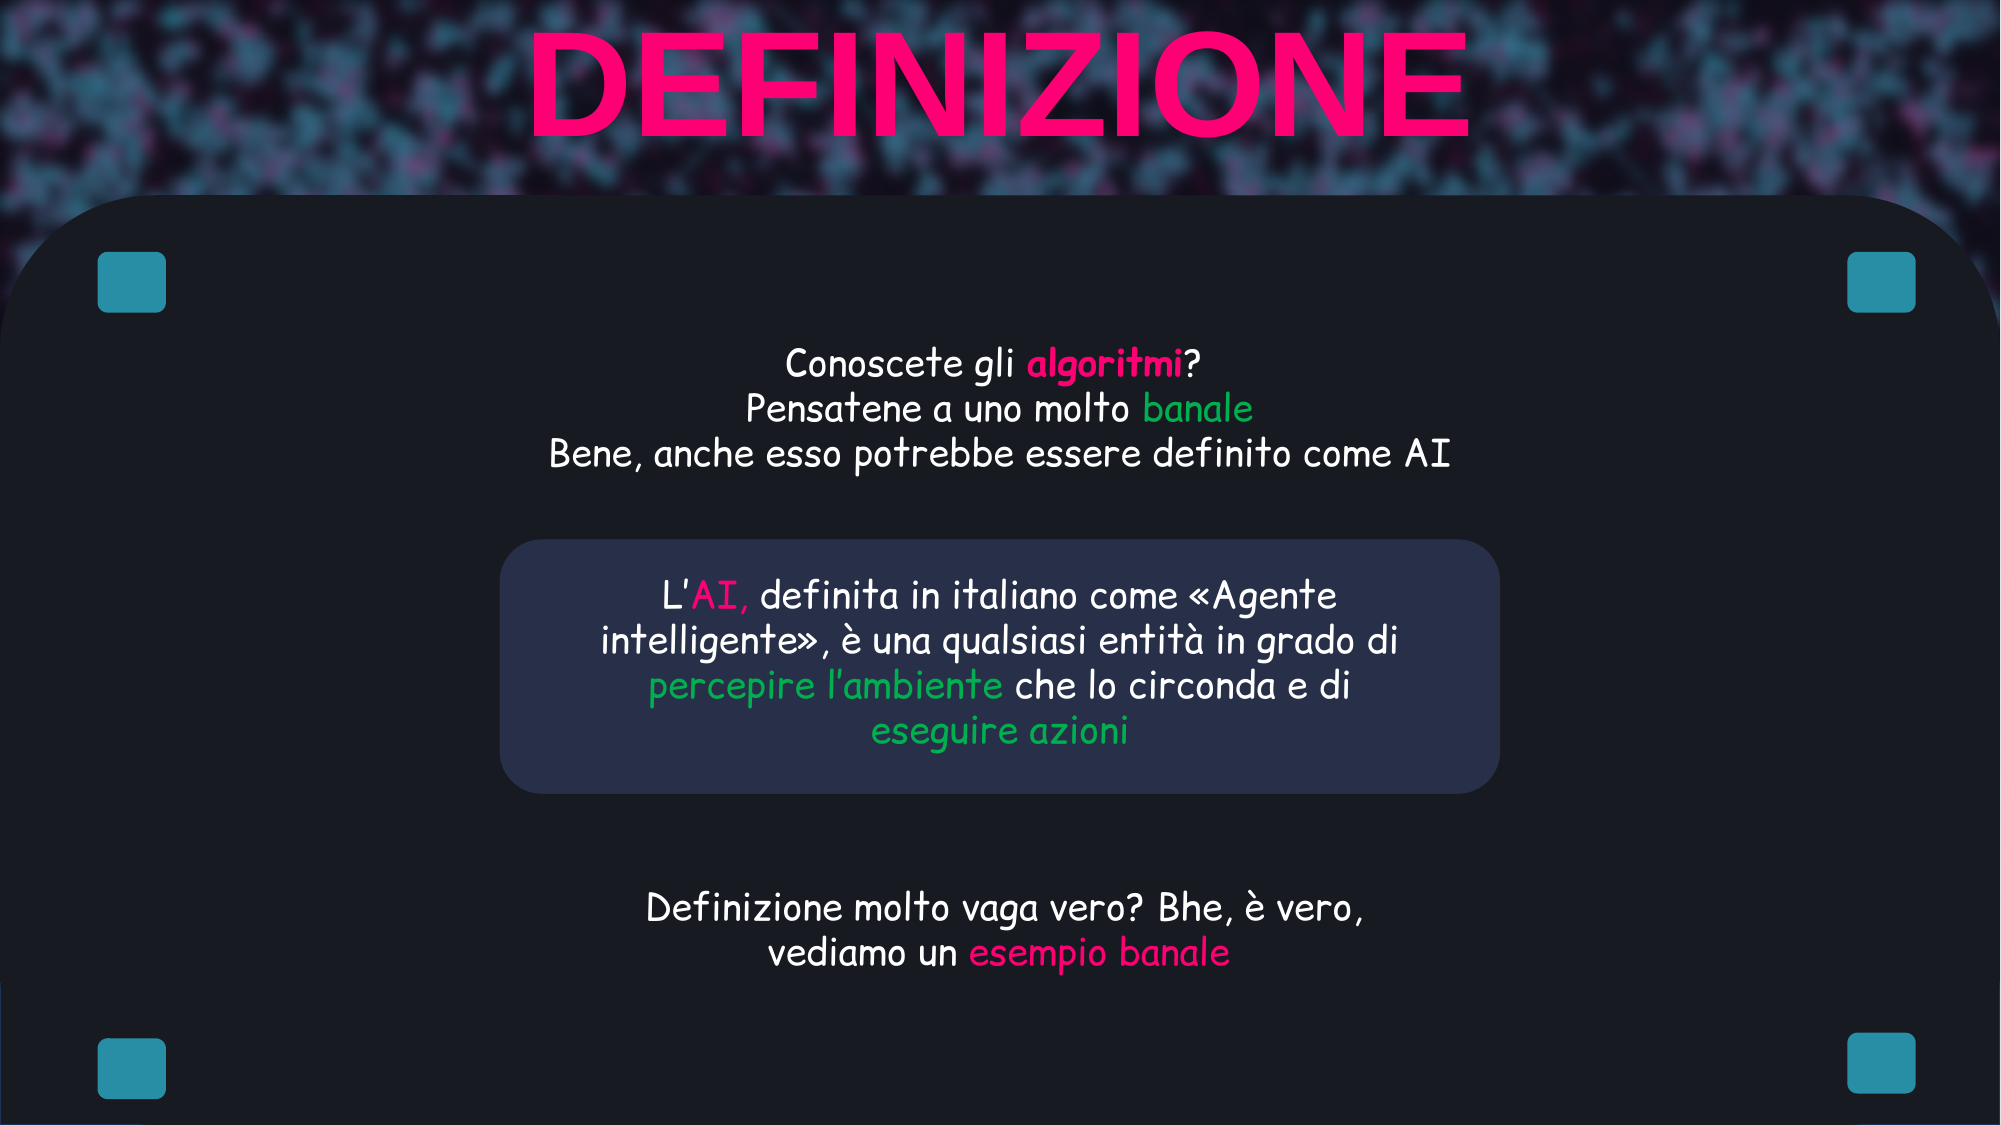

DEFINIZIONE

Conoscete gli algoritmi?
Pensatene a uno molto banale
Bene, anche esso potrebbe essere definito come AI

L’AI, definita in italiano come «Agente intelligente», è una qualsiasi entità in grado di percepire l’ambiente che lo circonda e di eseguire azioni
Definizione molto vaga vero? Bhe, è vero, vediamo un esempio banale